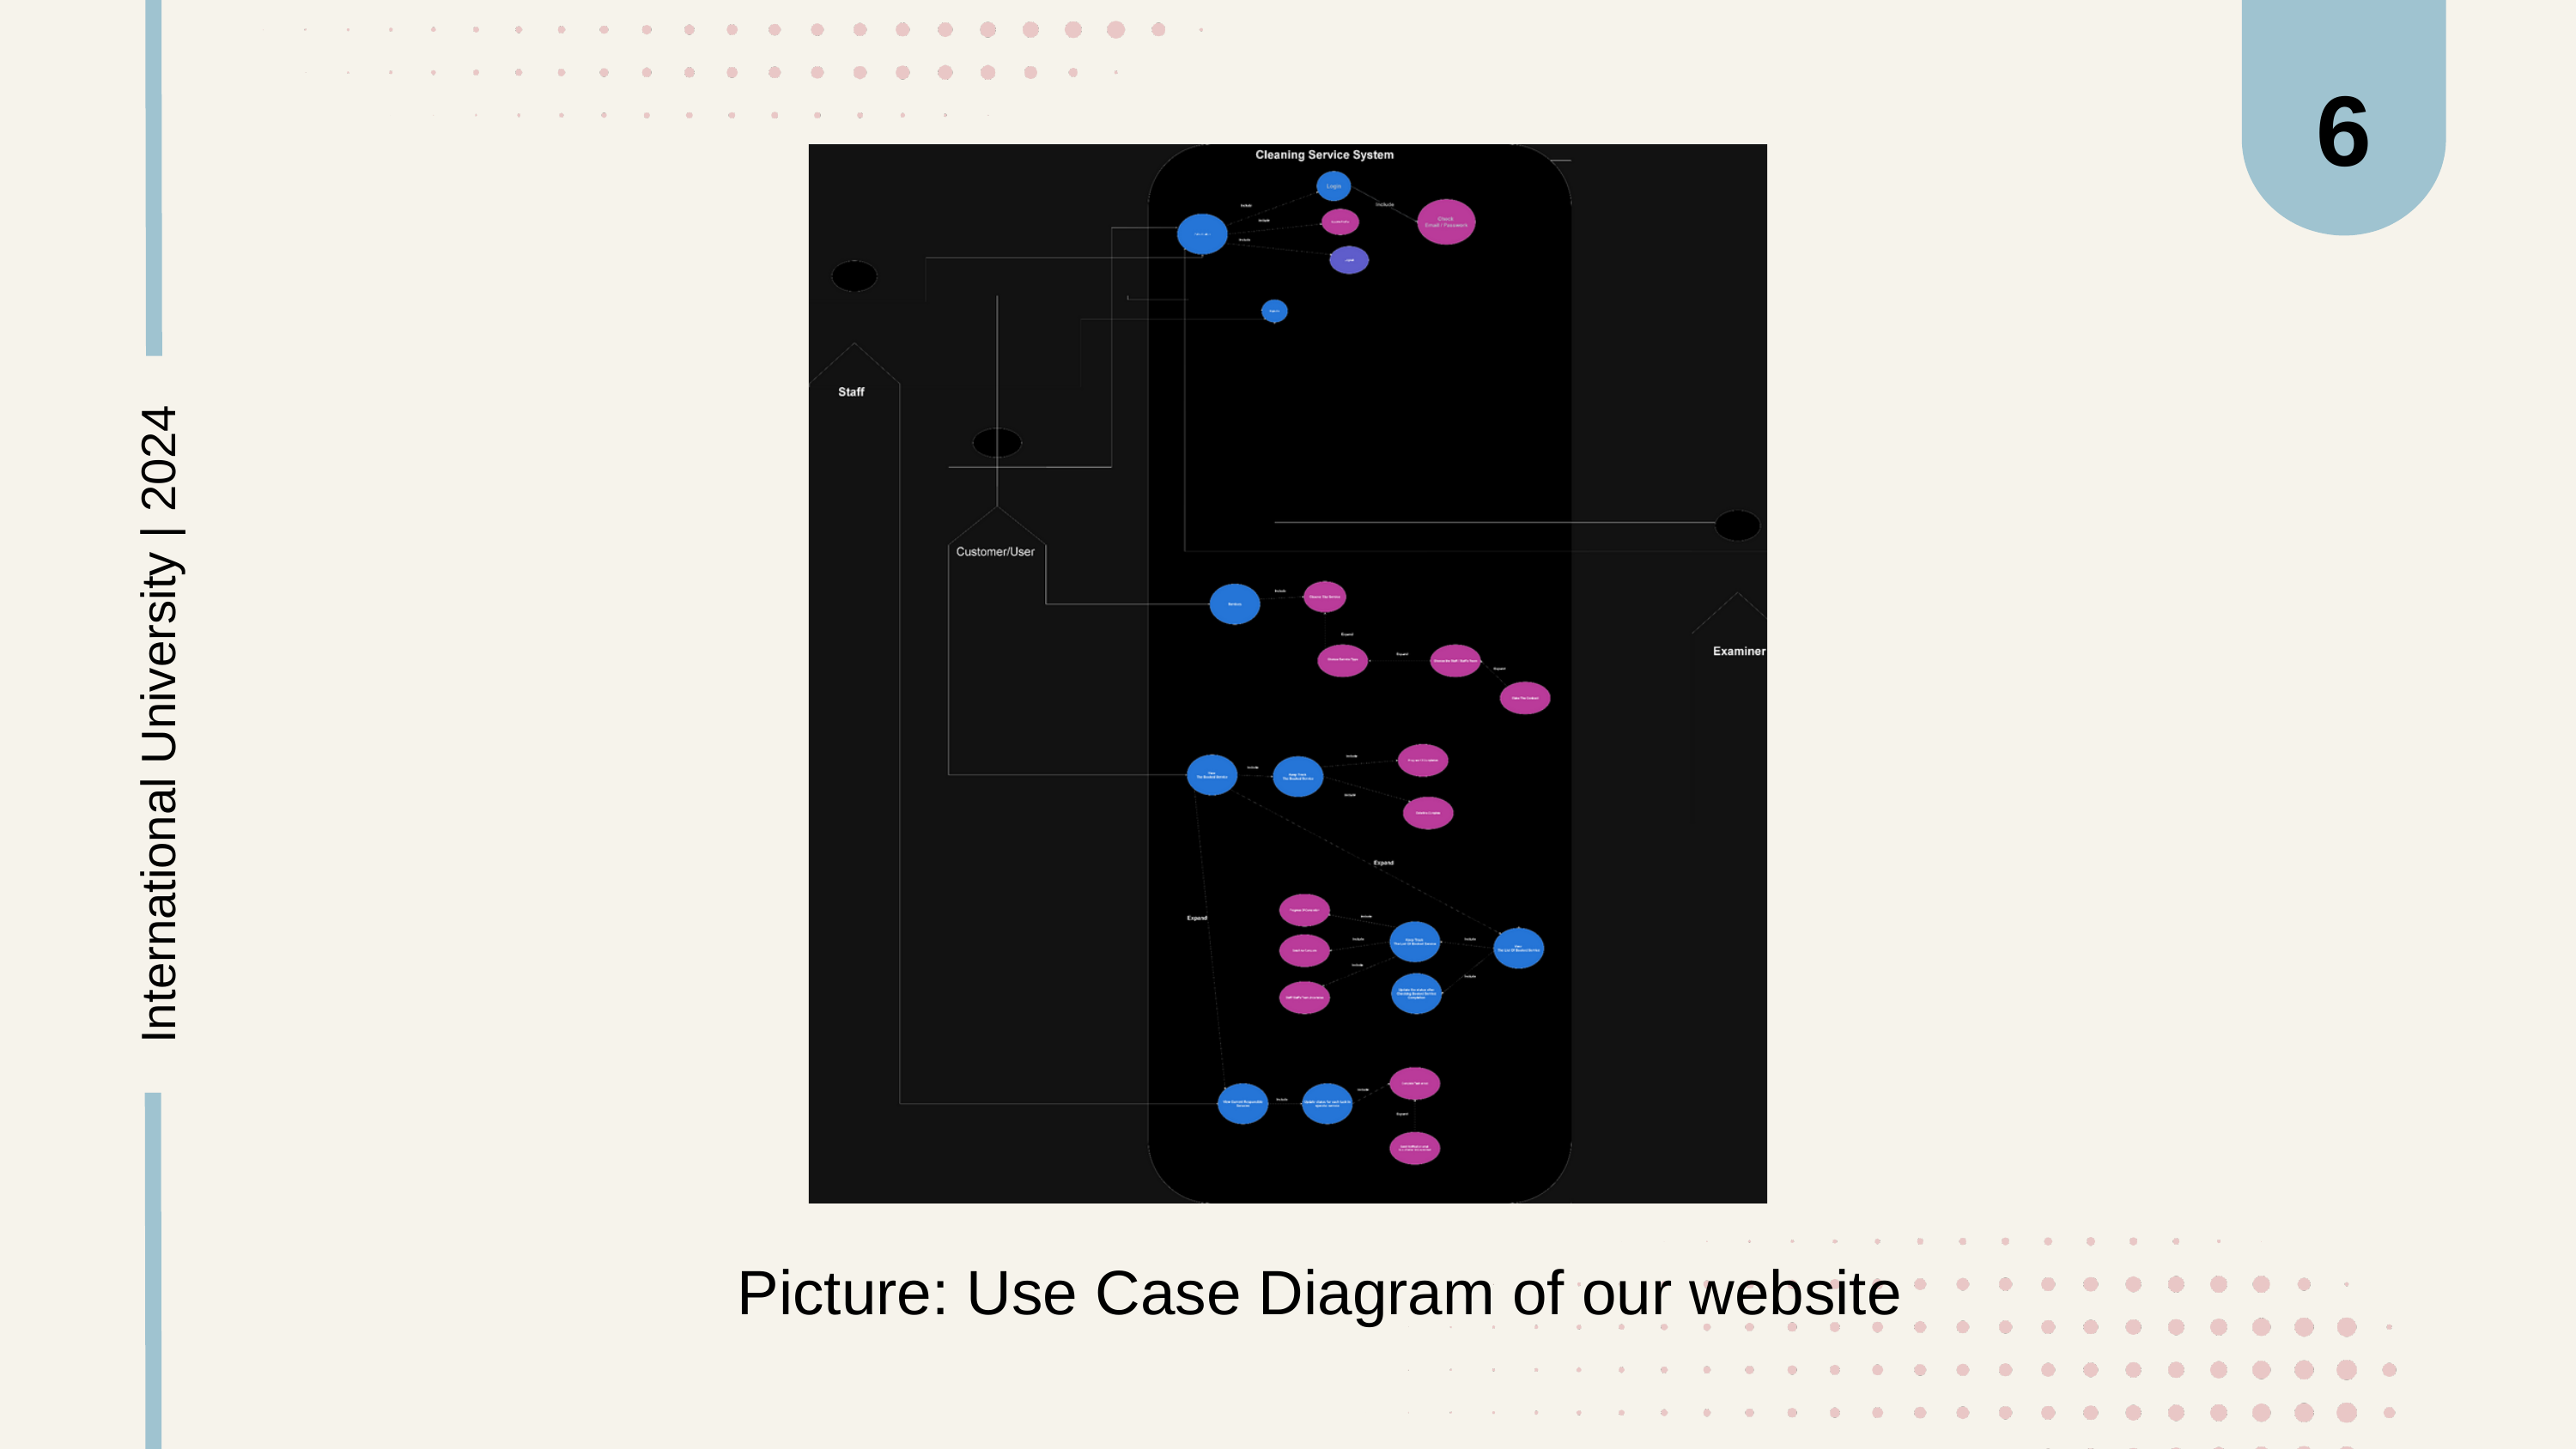

6

International University | 2024

Picture: Use Case Diagram of our website